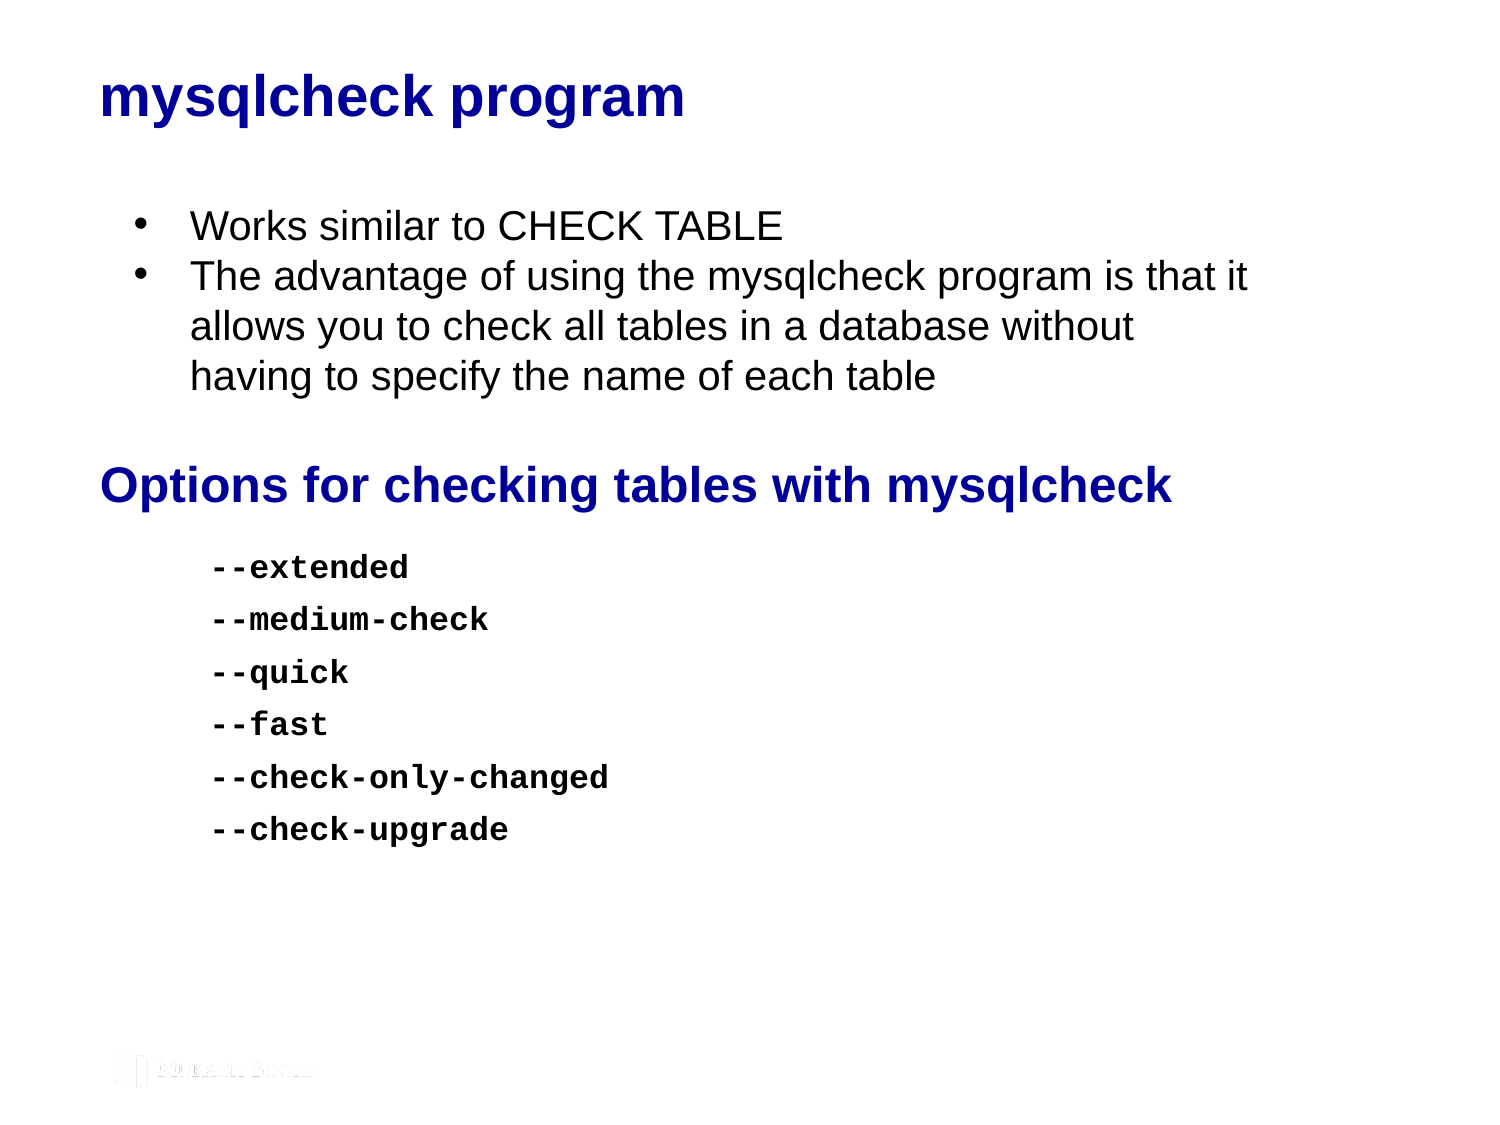

mysqlcheck program
Works similar to CHECK TABLE
The advantage of using the mysqlcheck program is that it allows you to check all tables in a database without having to specify the name of each table
# Options for checking tables with mysqlcheck
--extended
--medium-check
--quick
--fast
--check-only-changed
--check-upgrade

© 2019, Mike Murach & Associates, Inc.
Murach’s MySQL 3rd Edition

C19, Slide 372